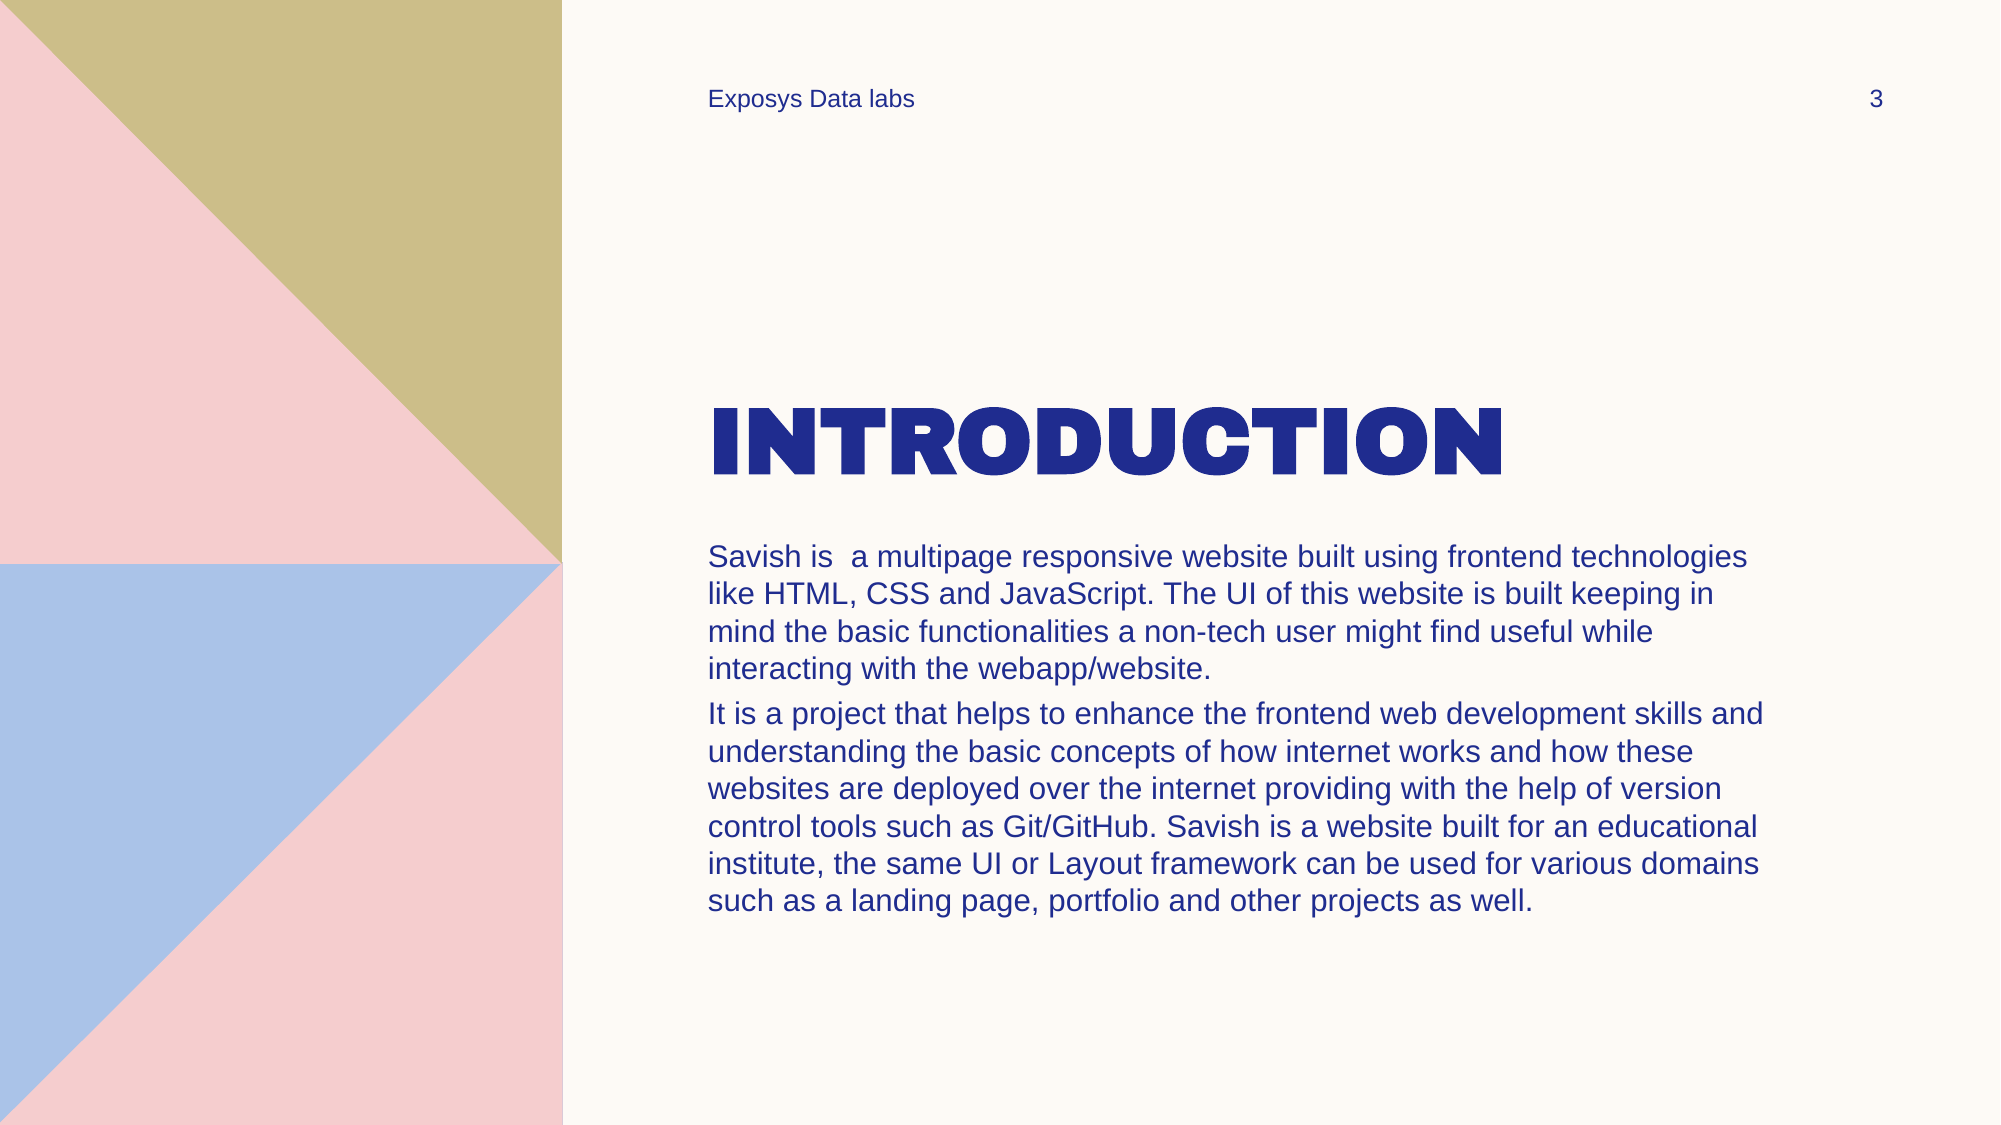

Exposys Data labs
3
# Introduction
Savish is  a multipage responsive website built using frontend technologies like HTML, CSS and JavaScript. The UI of this website is built keeping in mind the basic functionalities a non-tech user might find useful while interacting with the webapp/website.
It is a project that helps to enhance the frontend web development skills and understanding the basic concepts of how internet works and how these websites are deployed over the internet providing with the help of version control tools such as Git/GitHub. Savish is a website built for an educational institute, the same UI or Layout framework can be used for various domains such as a landing page, portfolio and other projects as well.